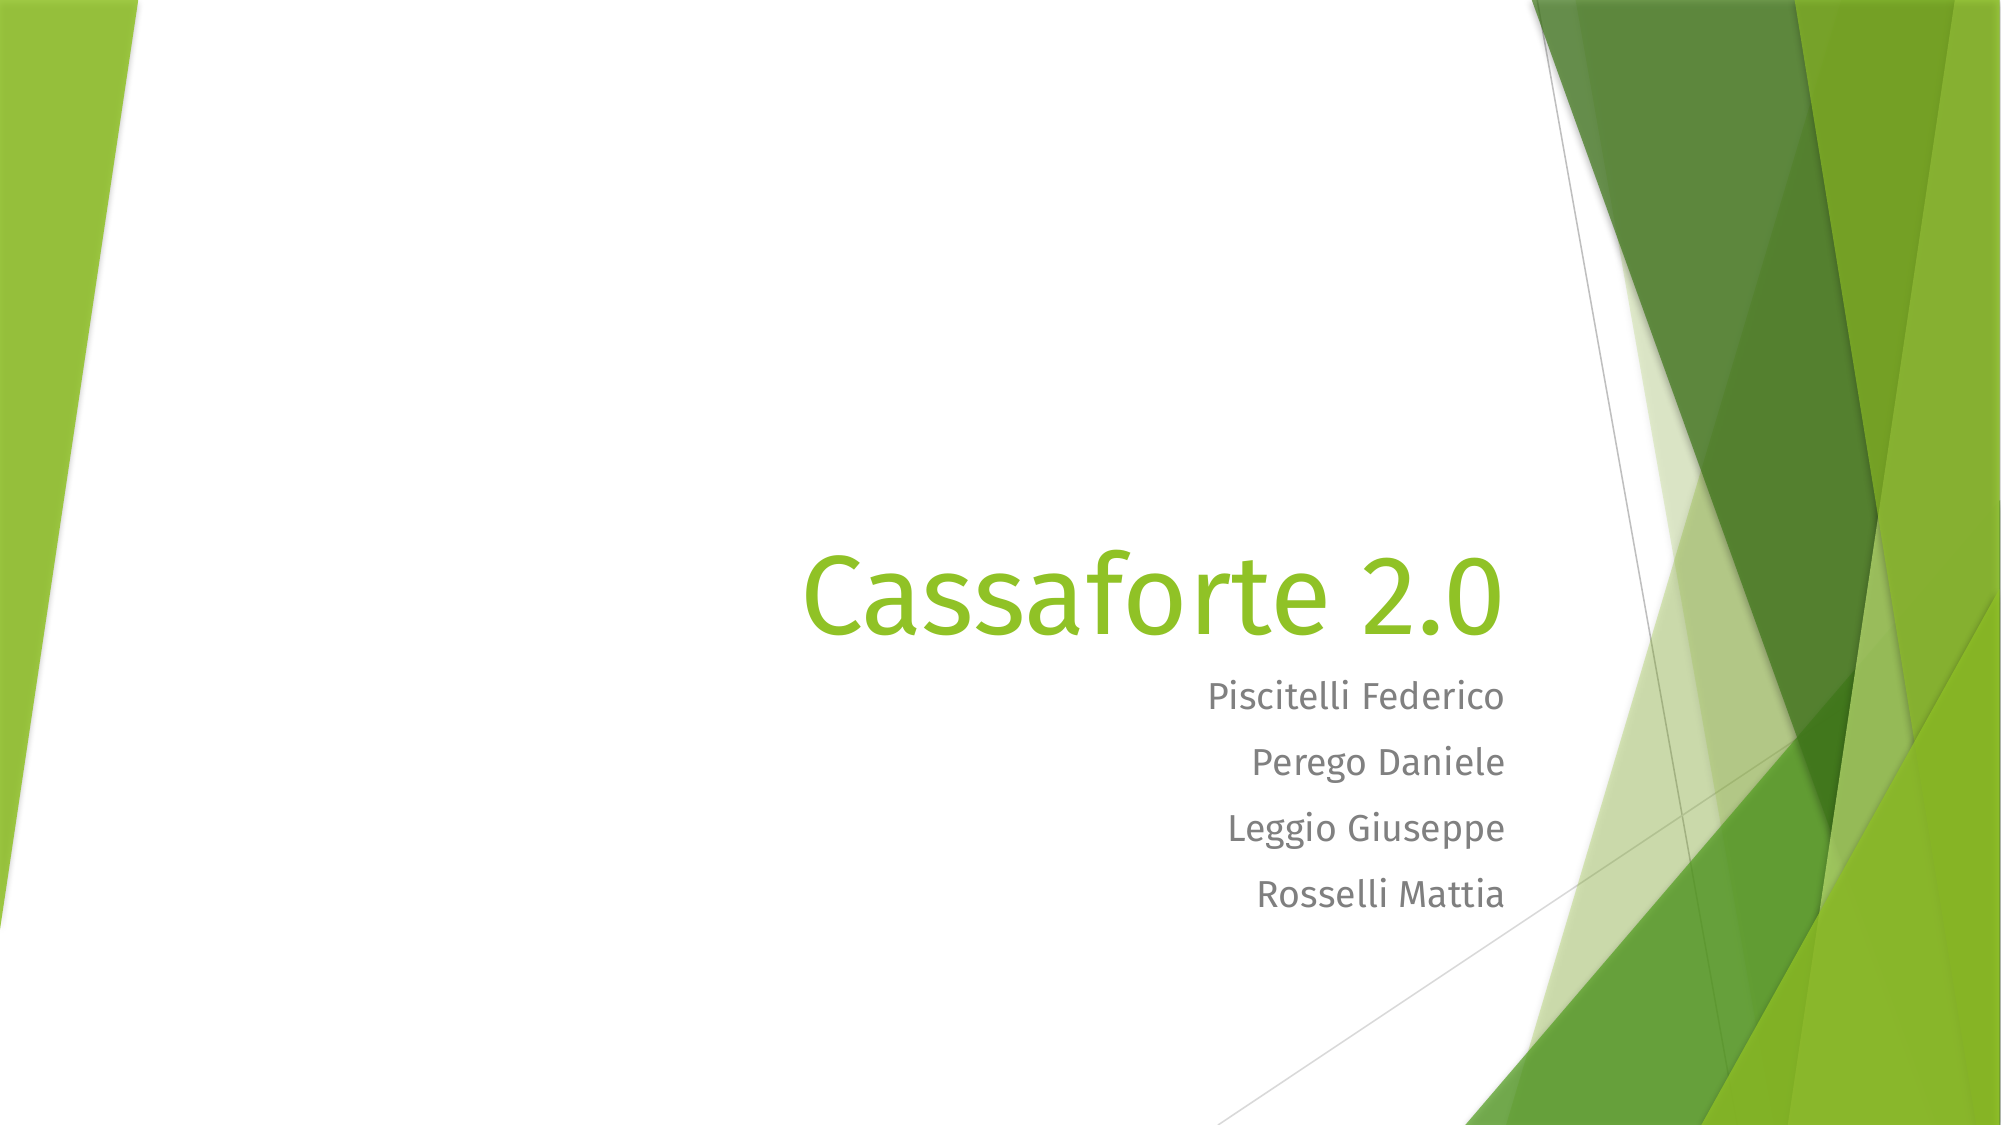

# Cassaforte 2.0
Piscitelli Federico
Perego Daniele
Leggio Giuseppe
Rosselli Mattia